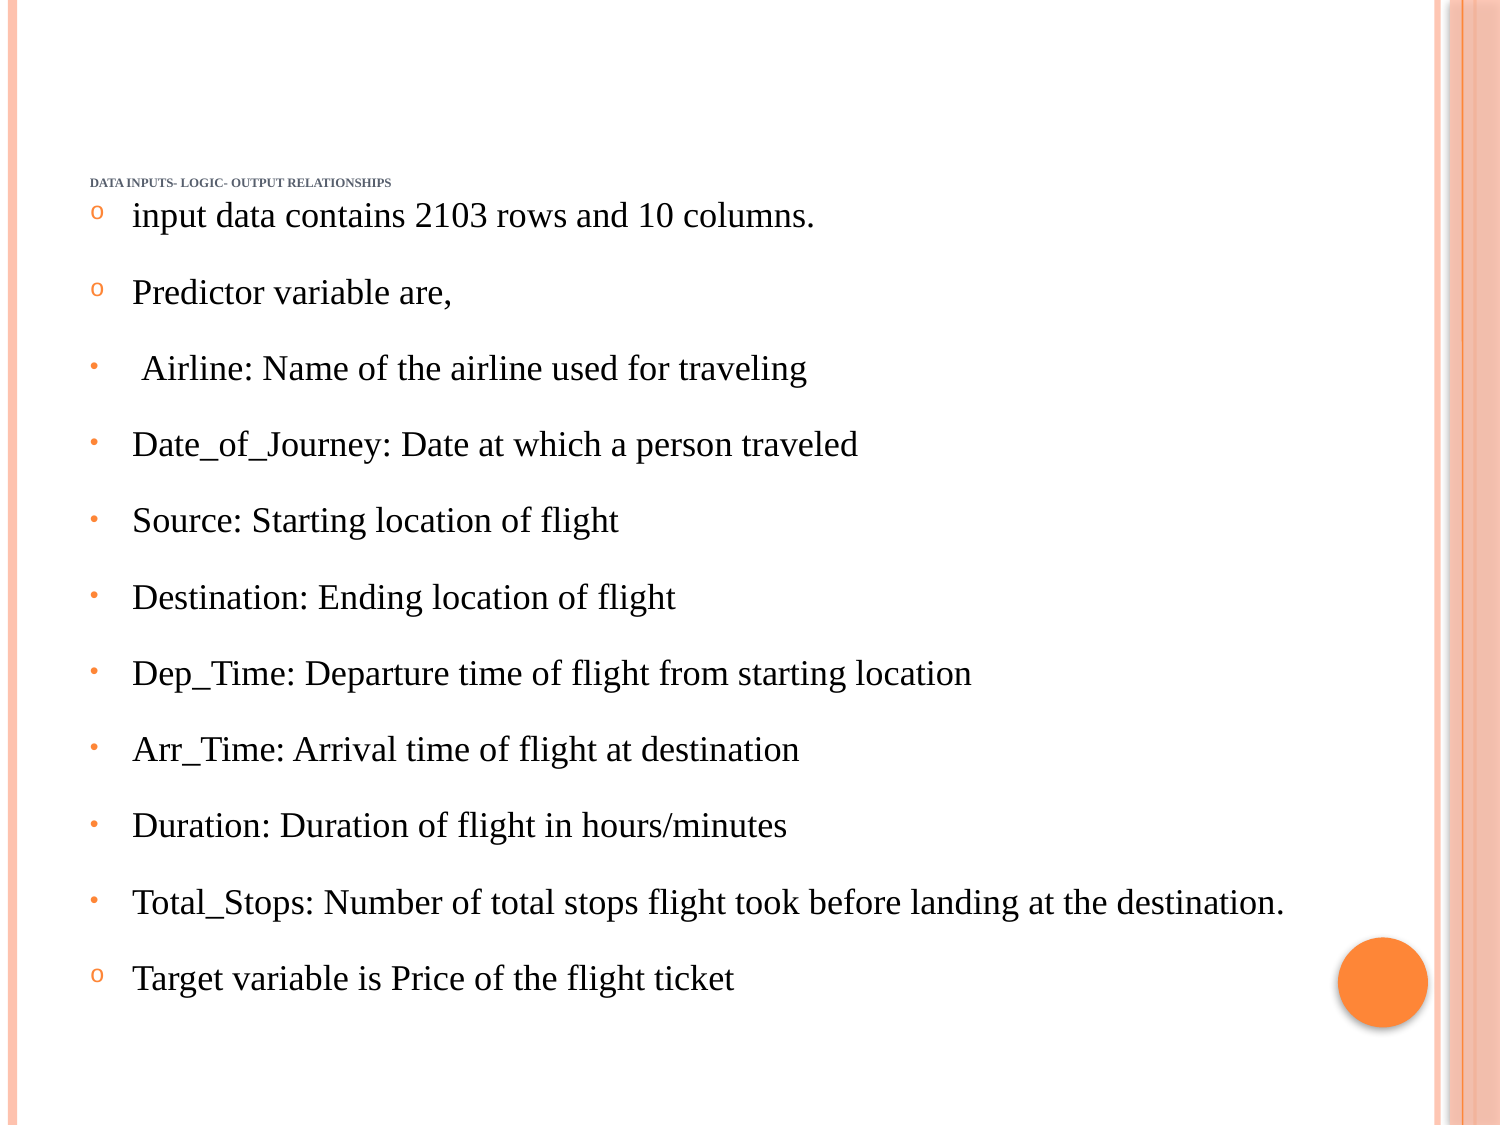

# Data Inputs- Logic- Output Relationships
input data contains 2103 rows and 10 columns.
Predictor variable are,
 Airline: Name of the airline used for traveling
Date_of_Journey: Date at which a person traveled
Source: Starting location of flight
Destination: Ending location of flight
Dep_Time: Departure time of flight from starting location
Arr_Time: Arrival time of flight at destination
Duration: Duration of flight in hours/minutes
Total_Stops: Number of total stops flight took before landing at the destination.
Target variable is Price of the flight ticket